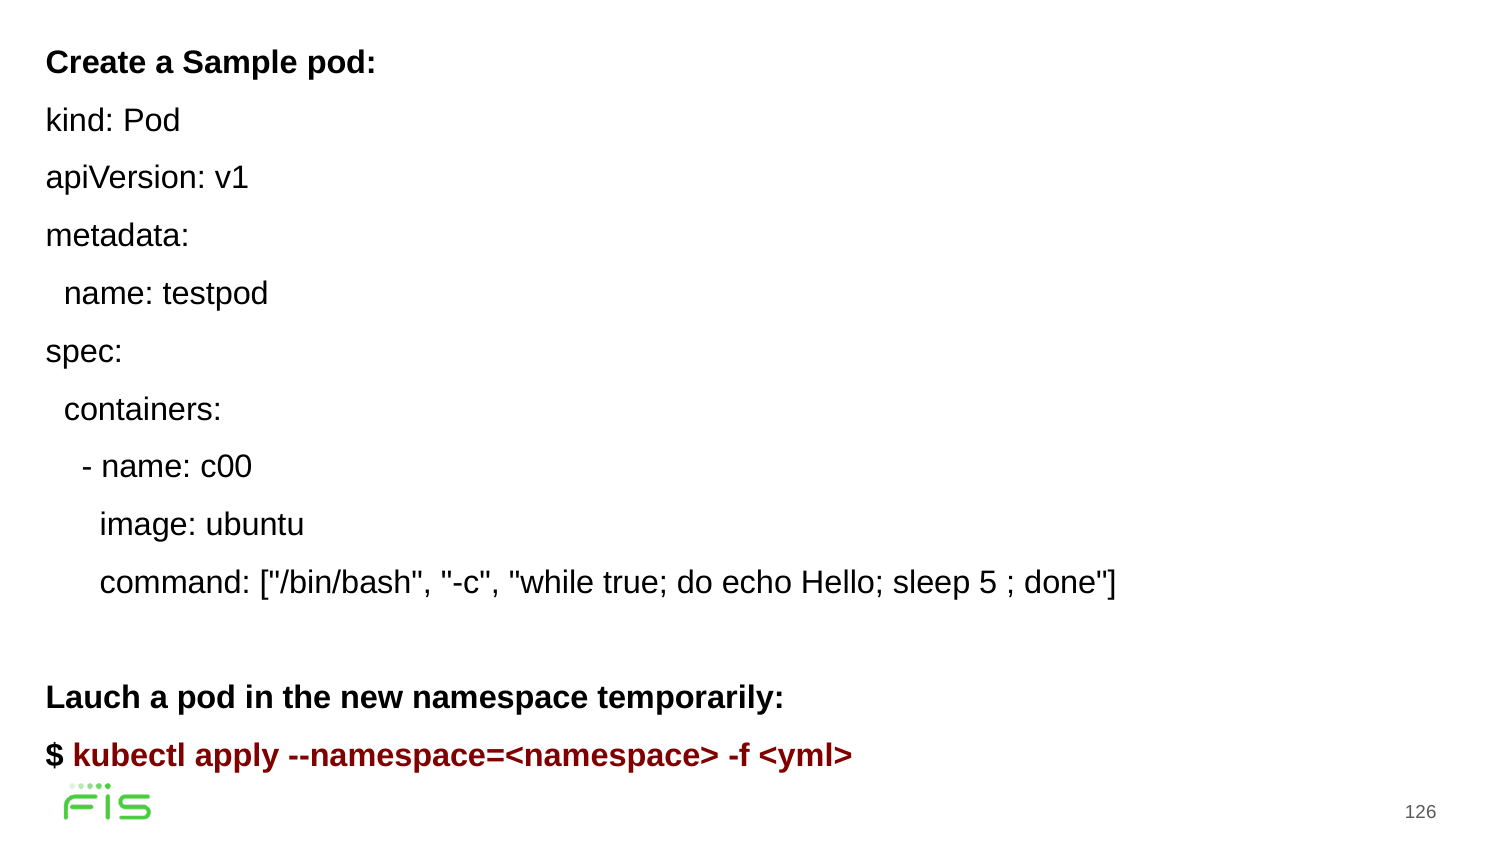

Create a Sample pod:
kind: Pod
apiVersion: v1
metadata:
  name: testpod
spec:
  containers:
    - name: c00
      image: ubuntu
      command: ["/bin/bash", "-c", "while true; do echo Hello; sleep 5 ; done"]

Lauch a pod in the new namespace temporarily:
$ kubectl apply --namespace=<namespace> -f <yml>
126